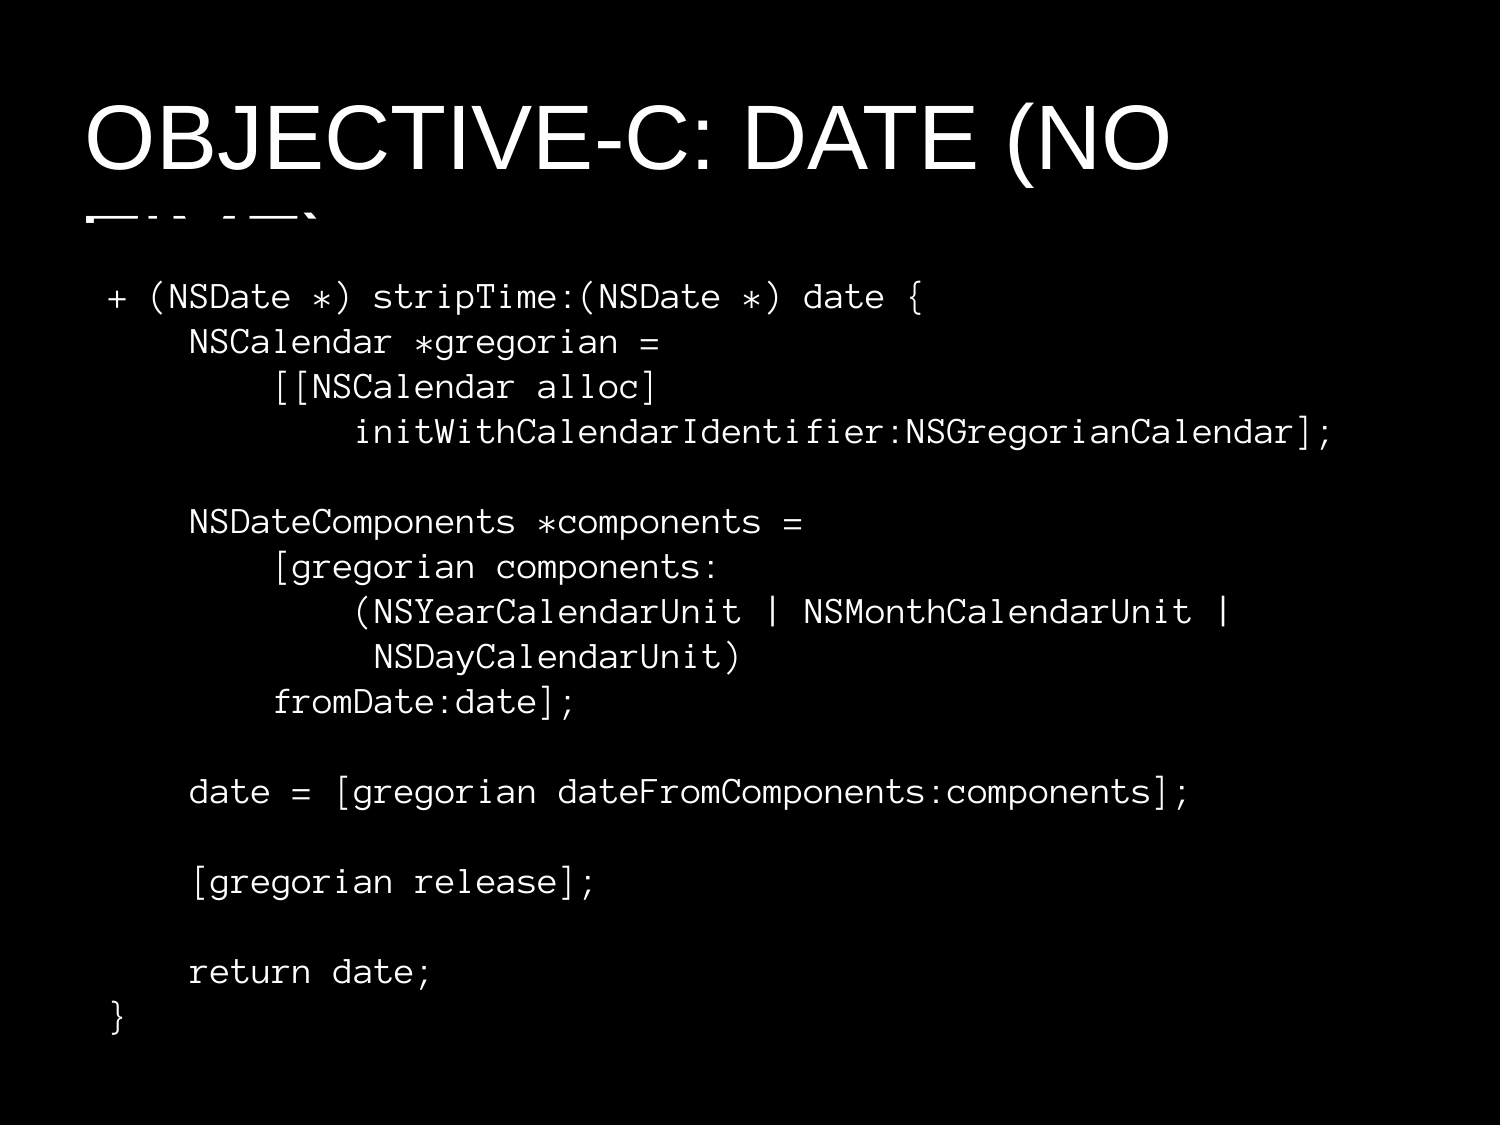

OBJECTIVE-C: DATE (NO TIME)

+ (NSDate *) stripTime:(NSDate *) date {
    NSCalendar *gregorian =
        [[NSCalendar alloc]
            initWithCalendarIdentifier:NSGregorianCalendar];
    NSDateComponents *components =
        [gregorian components:
            (NSYearCalendarUnit | NSMonthCalendarUnit |
             NSDayCalendarUnit)
        fromDate:date];
    date = [gregorian dateFromComponents:components];
    [gregorian release];
    return date;
}